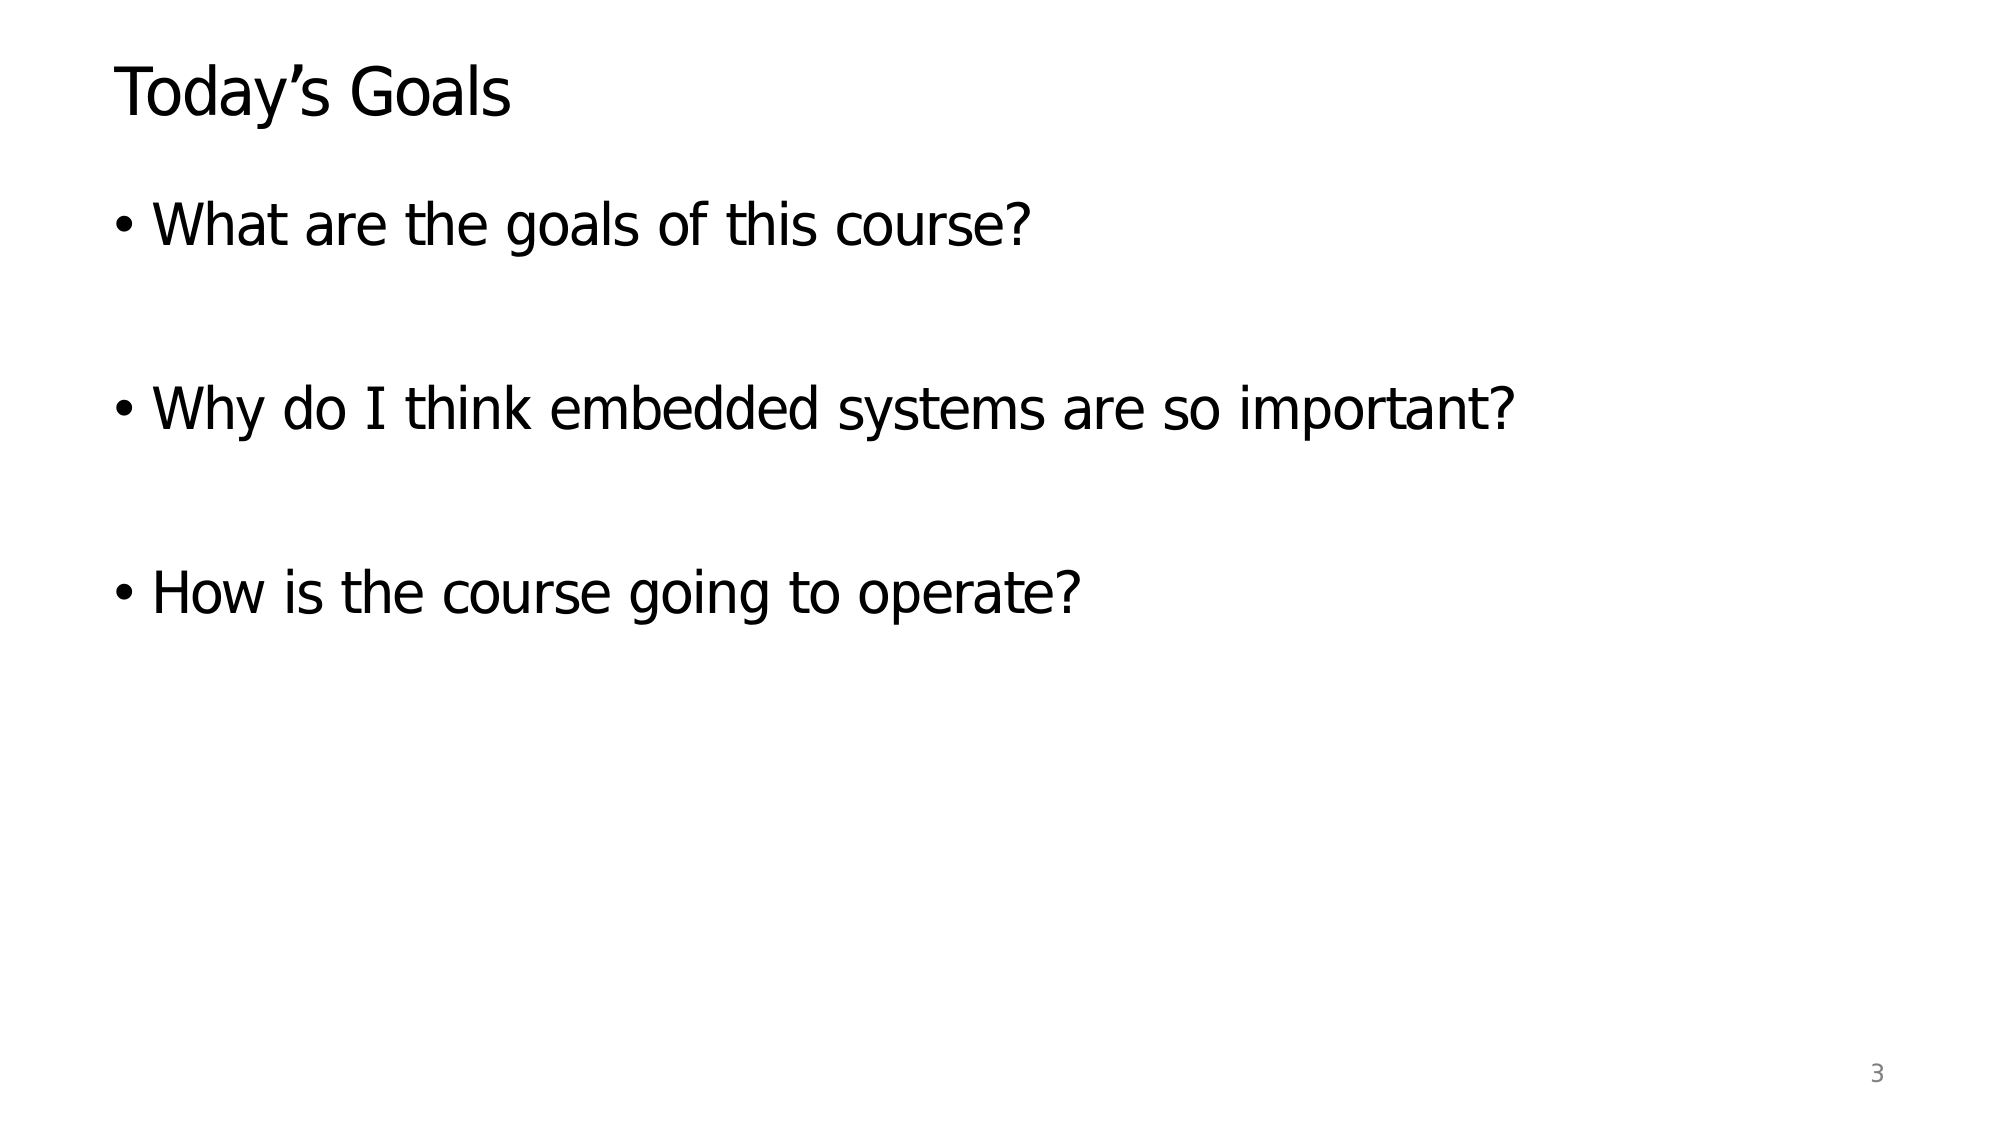

# Today’s Goals
What are the goals of this course?

Why do I think embedded systems are so important?

How is the course going to operate?

3